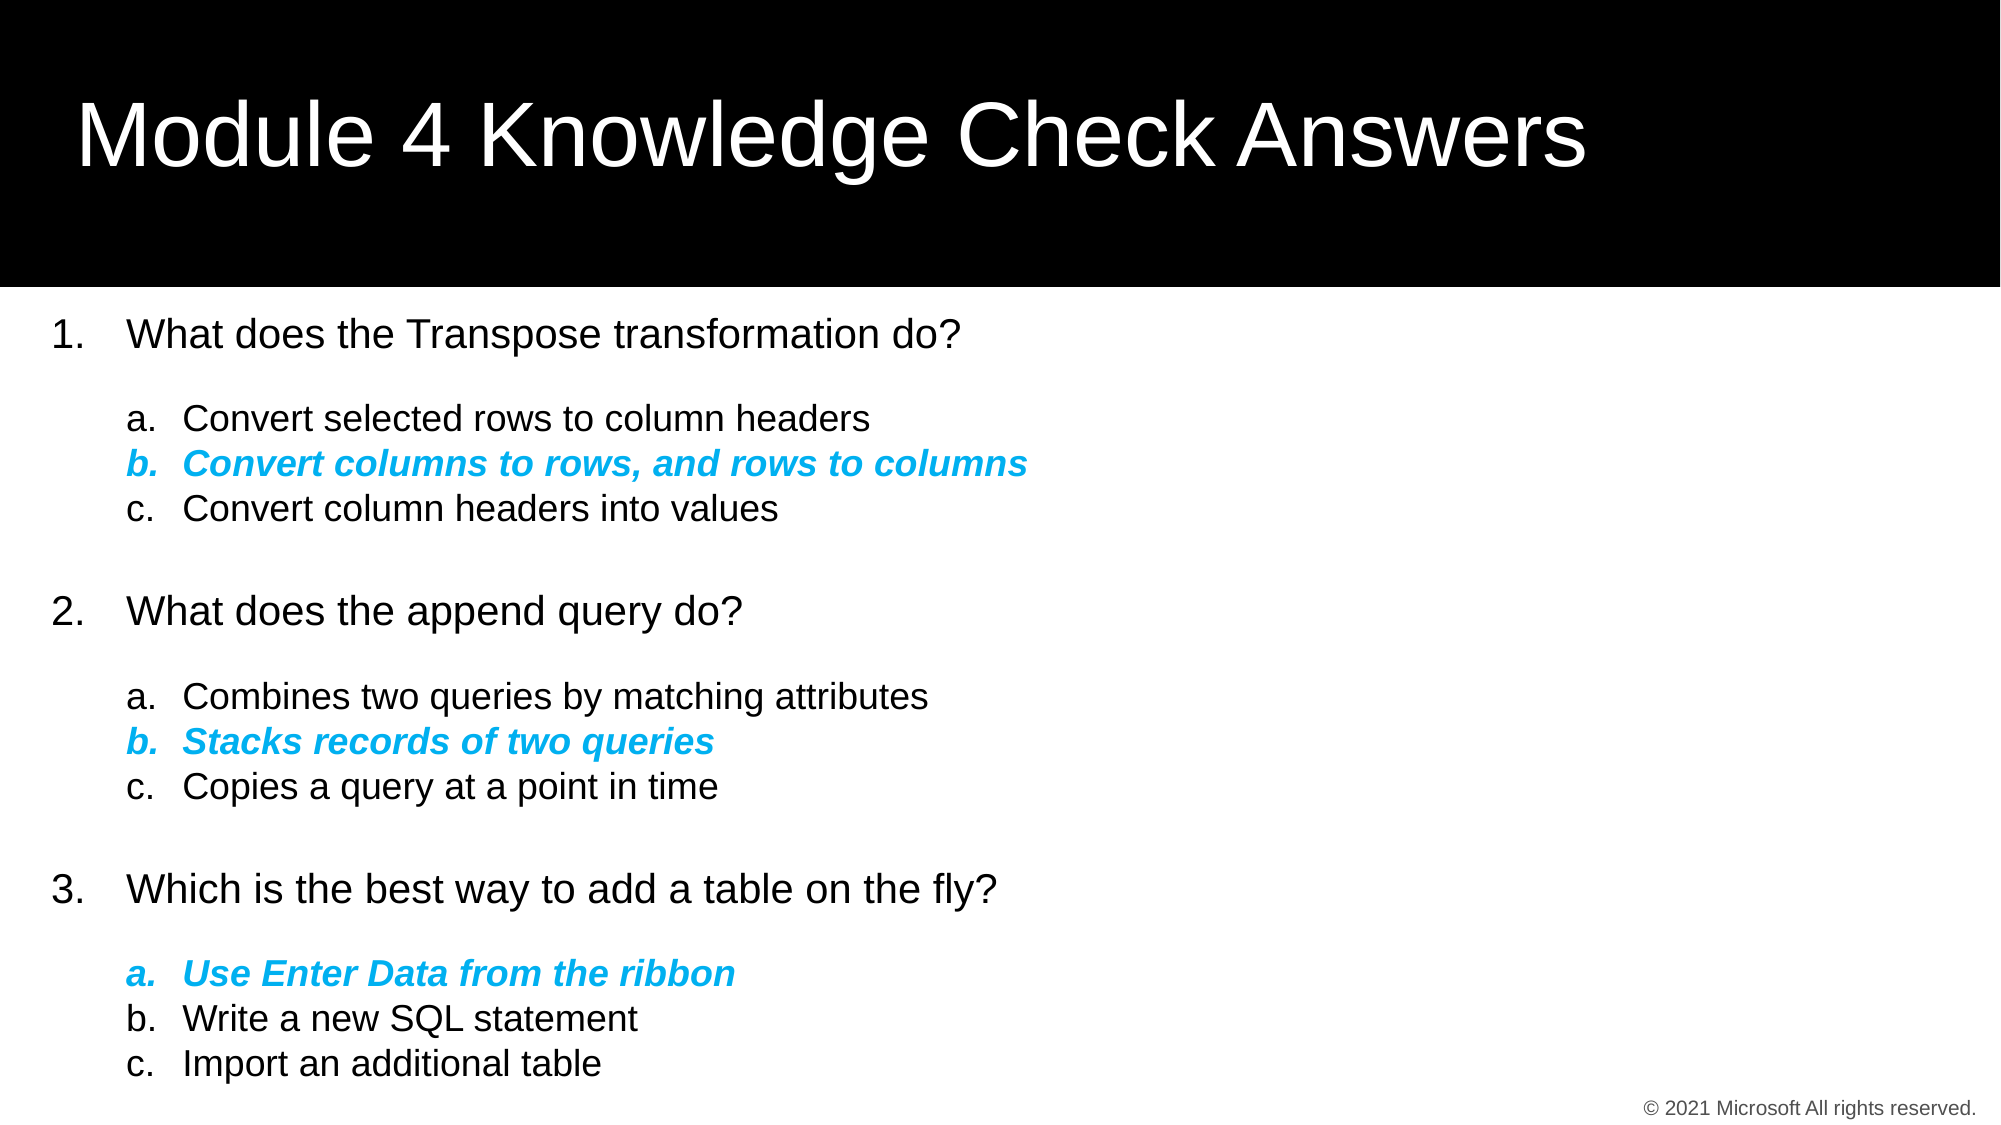

Module 4 Knowledge Check Answers

What does the Transpose transformation do?
Convert selected rows to column headers
Convert columns to rows, and rows to columns
Convert column headers into values

What does the append query do?
Combines two queries by matching attributes
Stacks records of two queries
Copies a query at a point in time

Which is the best way to add a table on the fly?
Use Enter Data from the ribbon
Write a new SQL statement
Import an additional table

© 2021 Microsoft All rights reserved.